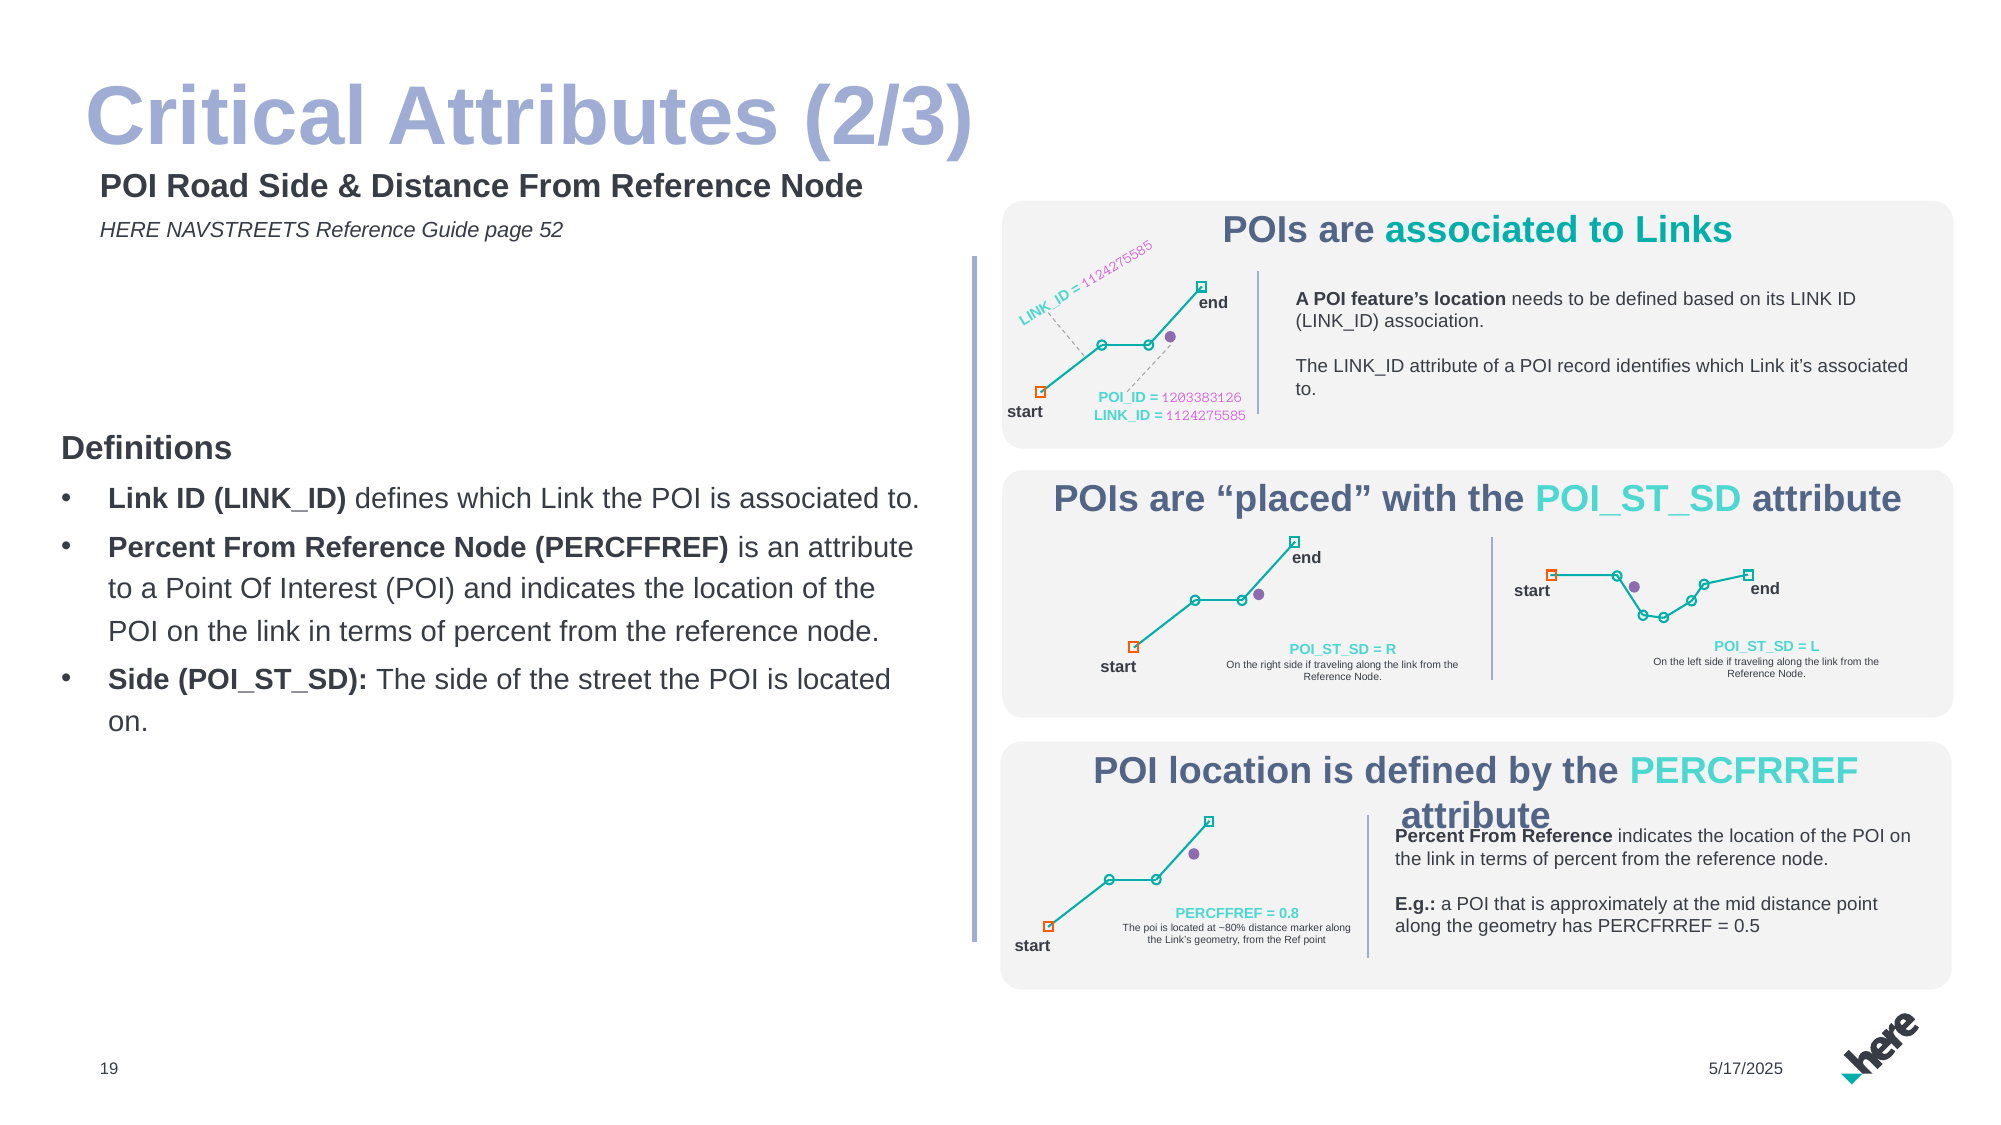

# Critical Attributes (2/3)
POI Road Side & Distance From Reference Node
HERE NAVSTREETS Reference Guide page 52

POIs are associated to Links

LINK_ID = 1124275585
A POI feature’s location needs to be defined based on its LINK ID (LINK_ID) association.

The LINK_ID attribute of a POI record identifies which Link it’s associated to.

end

POI_ID = 1203383126
LINK_ID = 1124275585

start
Definitions
Link ID (LINK_ID) defines which Link the POI is associated to.
Percent From Reference Node (PERCFFREF) is an attribute to a Point Of Interest (POI) and indicates the location of the POI on the link in terms of percent from the reference node.
Side (POI_ST_SD): The side of the street the POI is located on.

POIs are “placed” with the POI_ST_SD attribute

end

end

start

POI_ST_SD = L
On the left side if traveling along the link from the Reference Node.
POI_ST_SD = R
On the right side if traveling along the link from the Reference Node.

start
POI location is defined by the PERCFRREF attribute

Percent From Reference indicates the location of the POI on the link in terms of percent from the reference node.

E.g.: a POI that is approximately at the mid distance point along the geometry has PERCFRREF = 0.5

PERCFFREF = 0.8
The poi is located at ~80% distance marker along the Link’s geometry, from the Ref point

start
19

5/17/2025